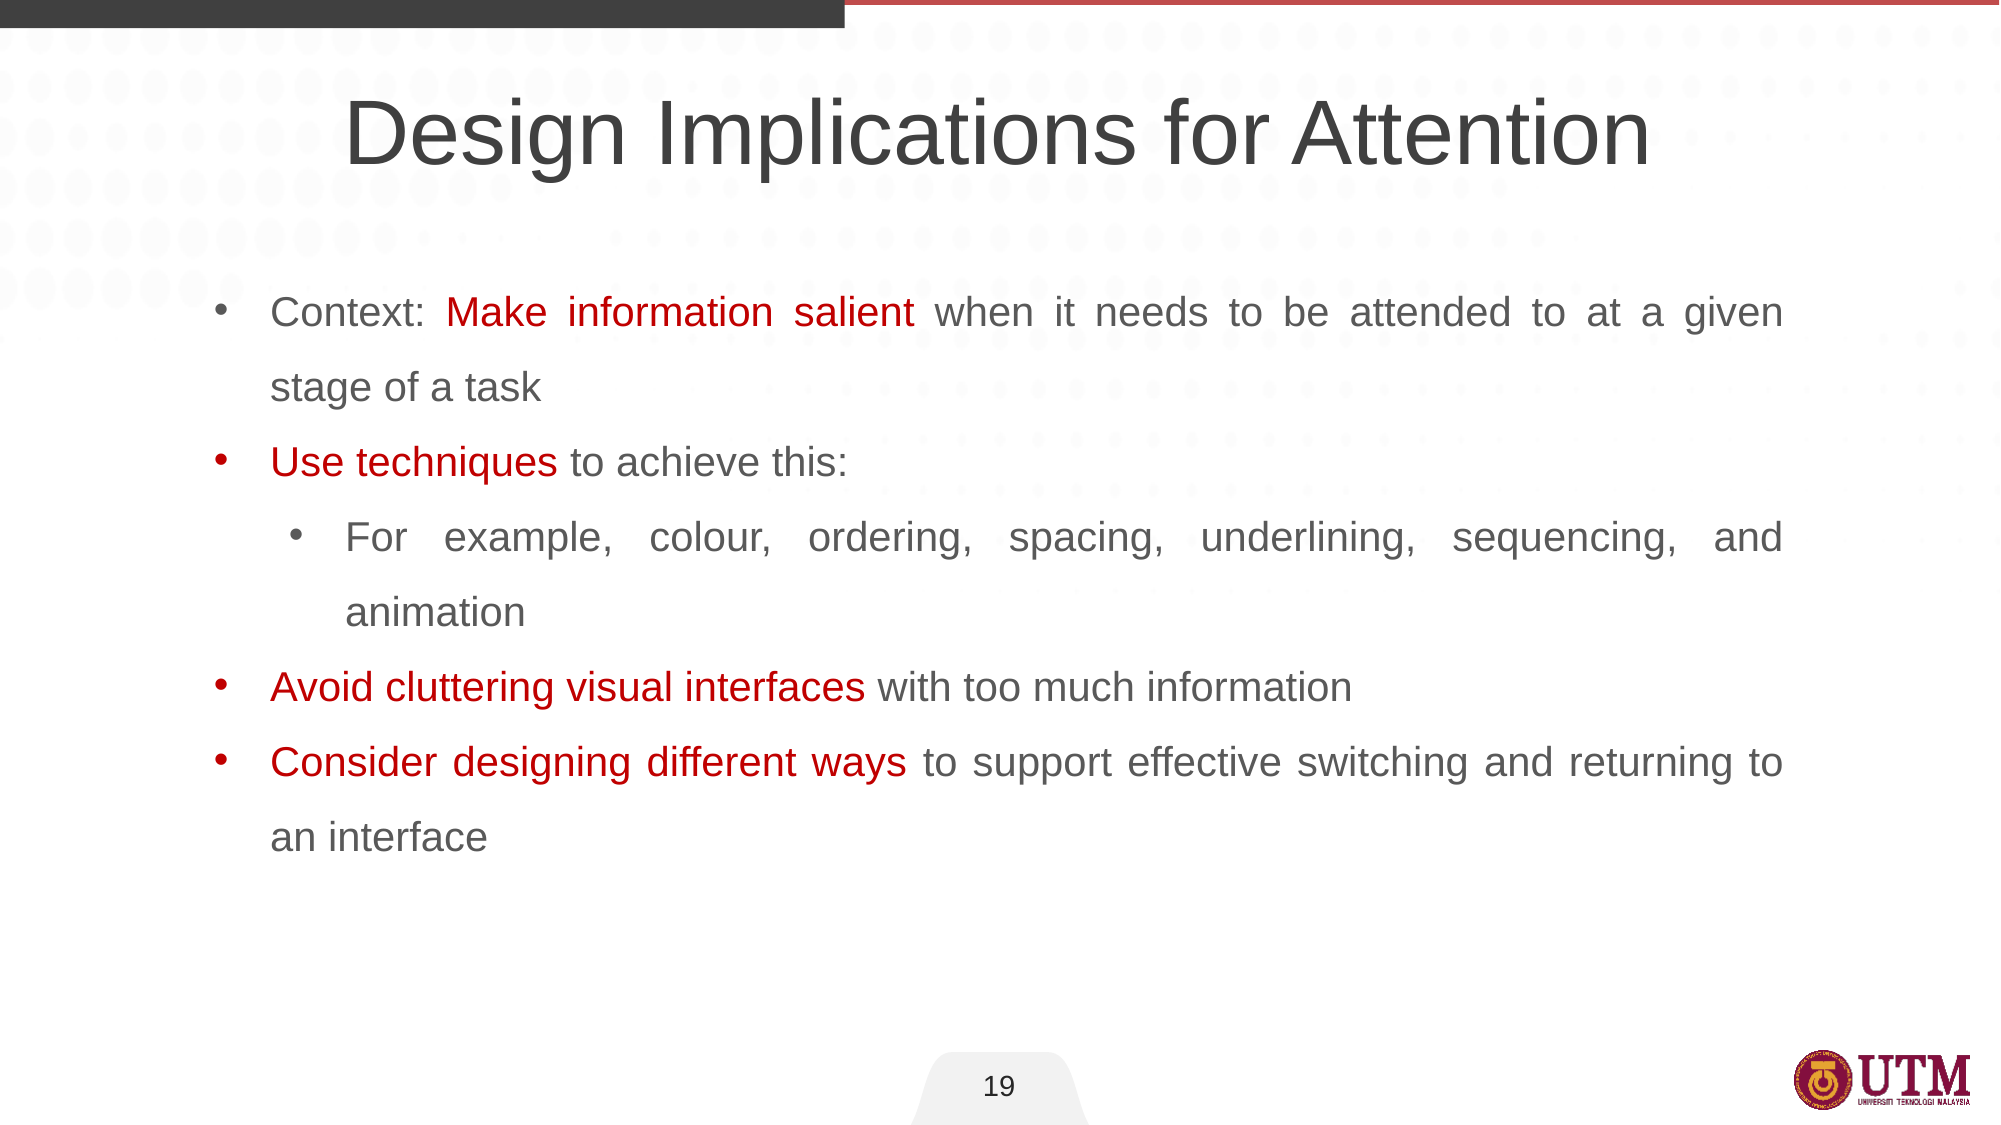

Design Implications for Attention
Context: Make information salient when it needs to be attended to at a given stage of a task
Use techniques to achieve this:
For example, colour, ordering, spacing, underlining, sequencing, and animation
Avoid cluttering visual interfaces with too much information
Consider designing different ways to support effective switching and returning to an interface

19